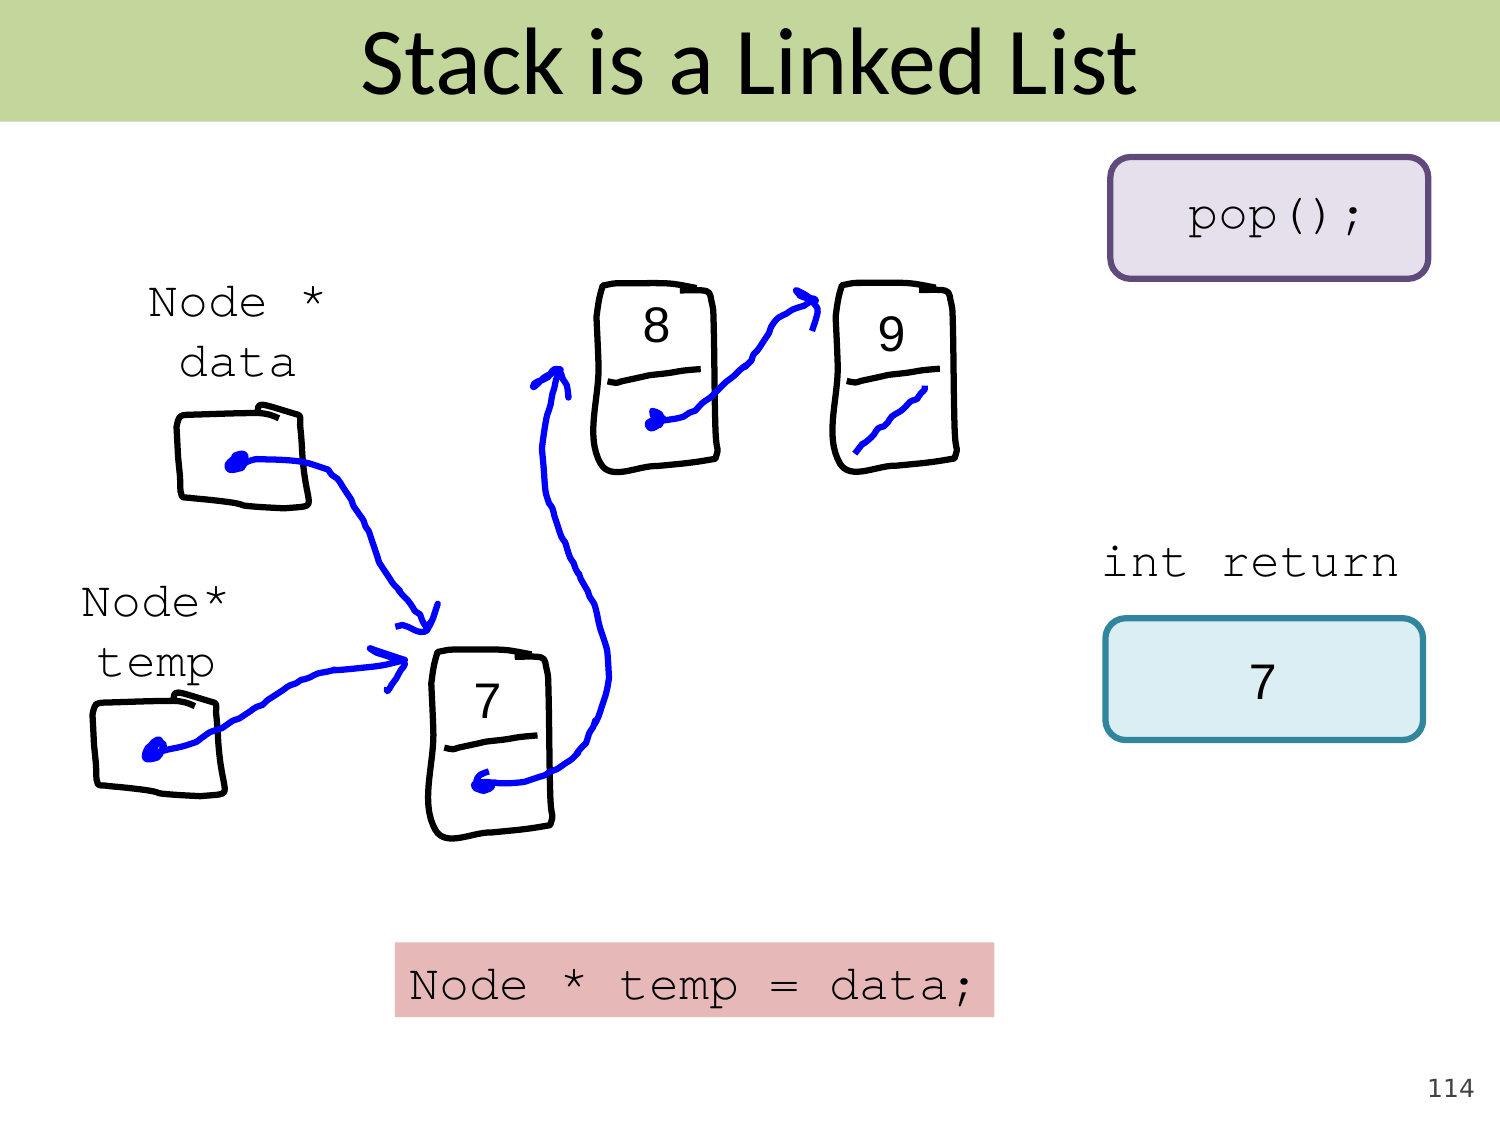

# Stack is a Linked List

pop();
Node *
data

8

9

int return
Node*
temp

7

7

Node * temp = data;